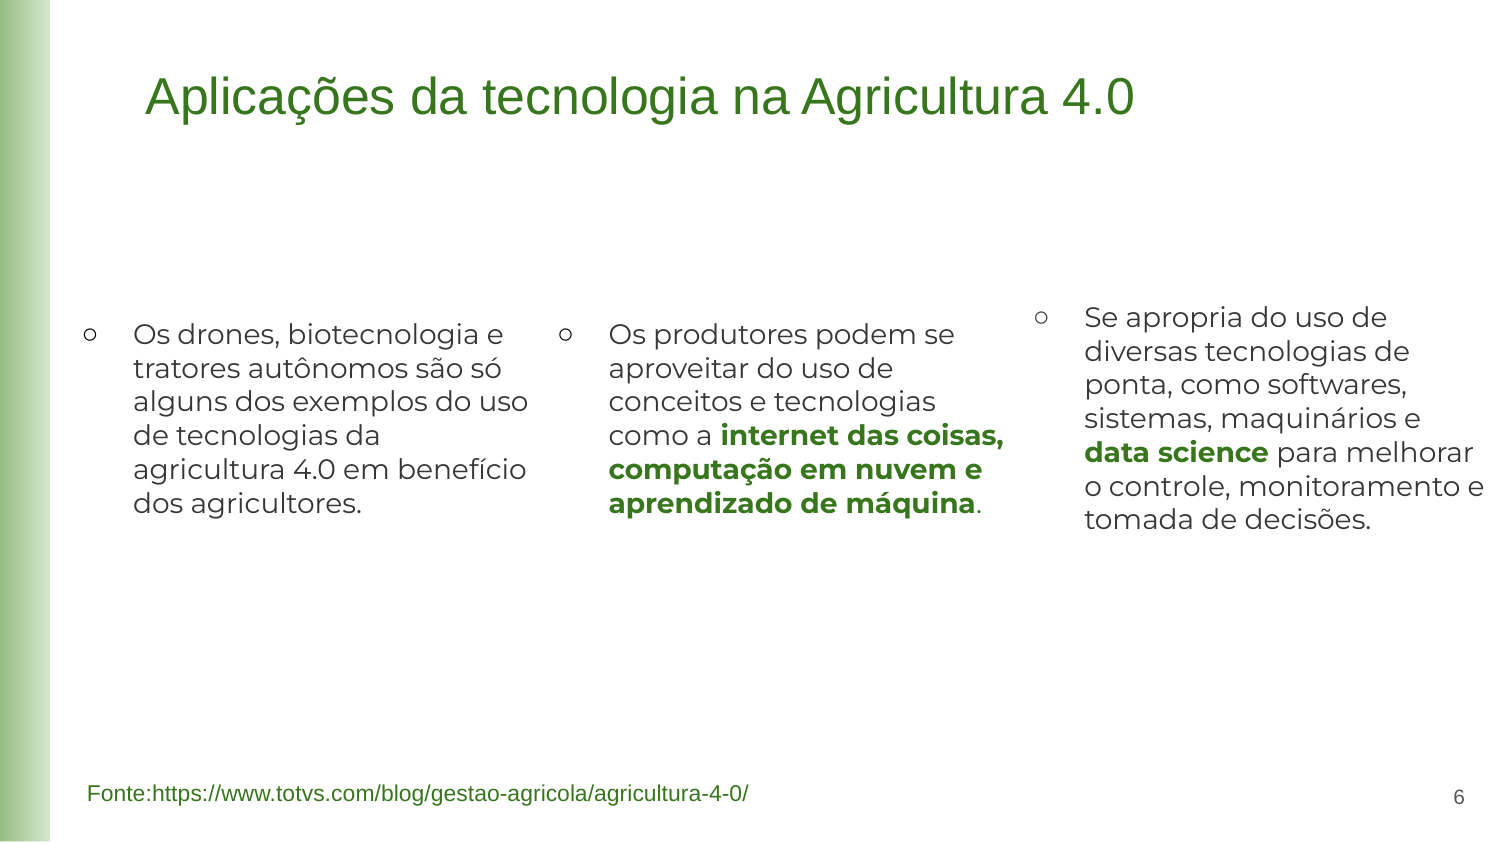

Aplicações da tecnologia na Agricultura 4.0
Se apropria do uso de diversas tecnologias de ponta, como softwares, sistemas, maquinários e data science para melhorar o controle, monitoramento e tomada de decisões.

Os drones, biotecnologia e tratores autônomos são só alguns dos exemplos do uso de tecnologias da agricultura 4.0 em benefício dos agricultores.

Os produtores podem se aproveitar do uso de conceitos e tecnologias como a internet das coisas, computação em nuvem e aprendizado de máquina.

6
Fonte:https://www.totvs.com/blog/gestao-agricola/agricultura-4-0/